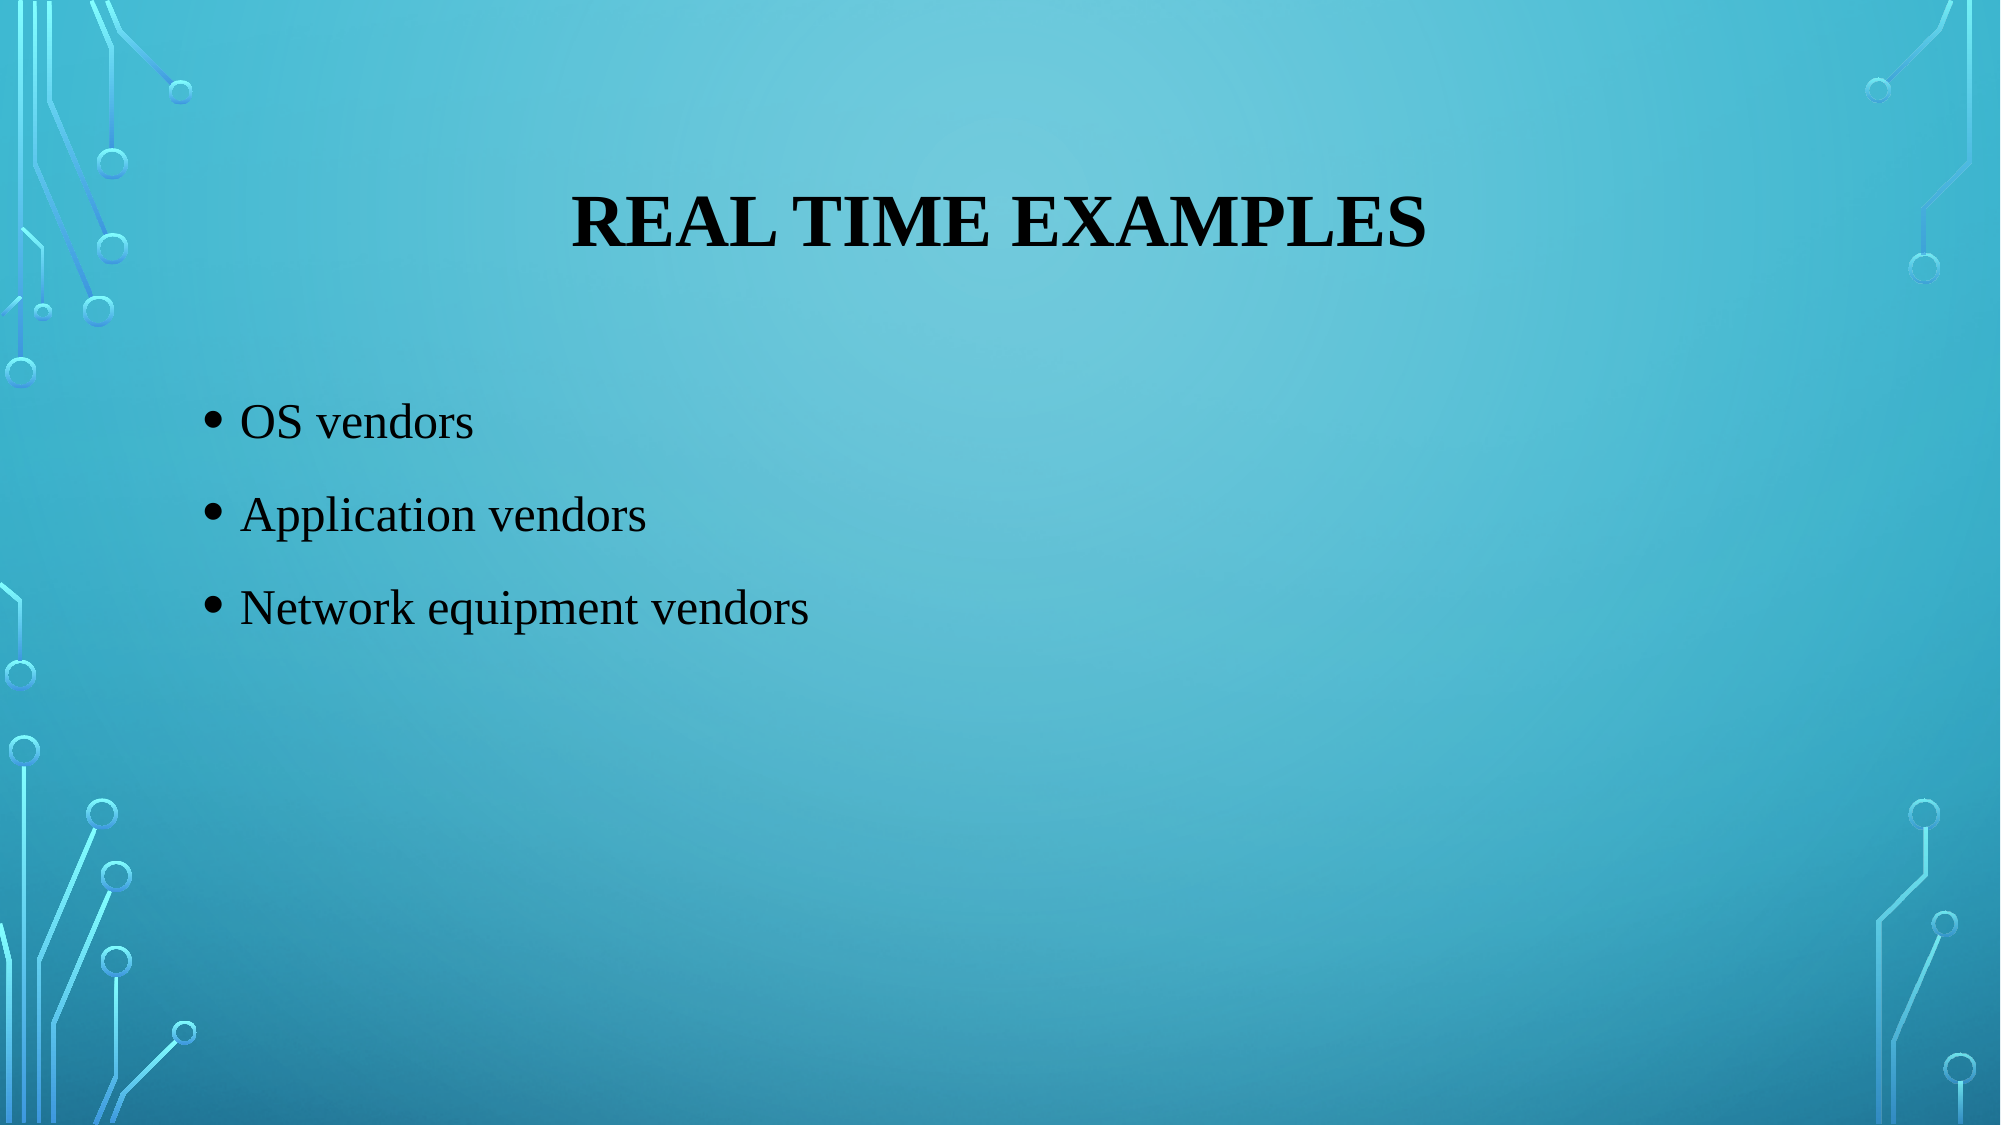

# real time examples
OS vendors
Application vendors
Network equipment vendors